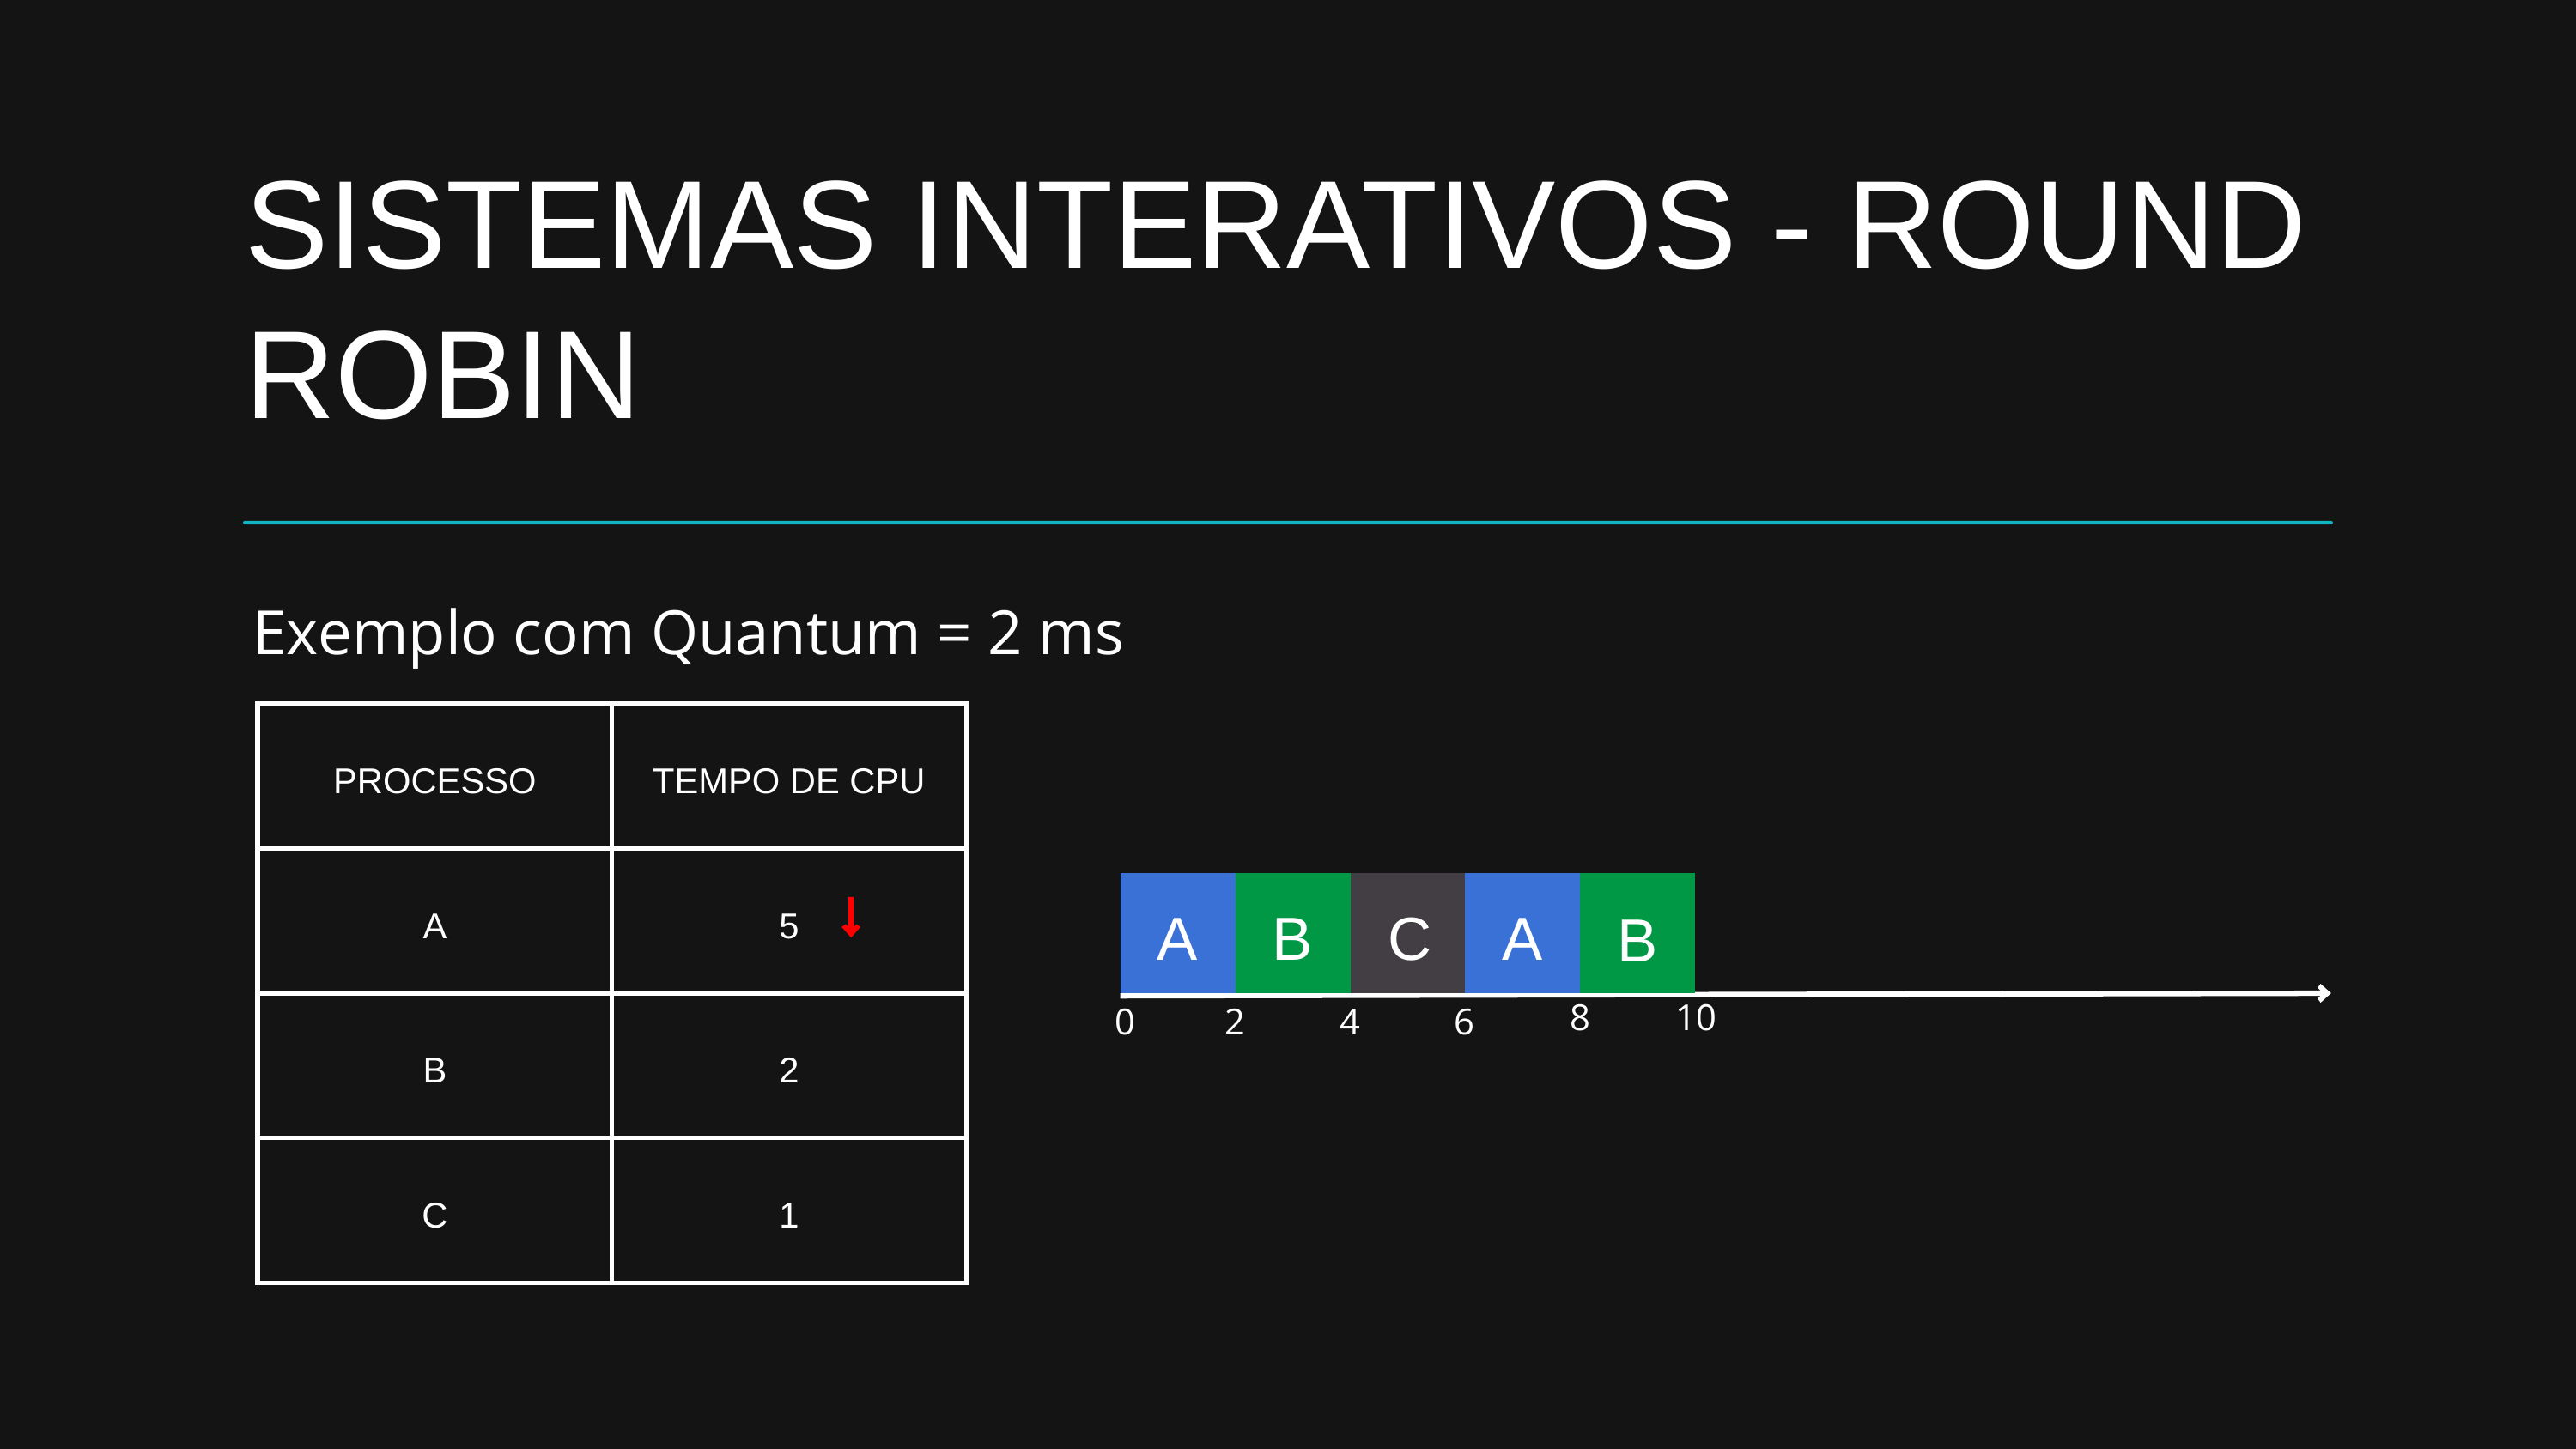

SISTEMAS INTERATIVOS - ROUND ROBIN

Exemplo com Quantum = 2 ms
| PROCESSO | TEMPO DE CPU |
| --- | --- |
| A | 5 |
| B | 2 |
| C | 1 |

A
B
C
A
B

8
10
0
2
4
6